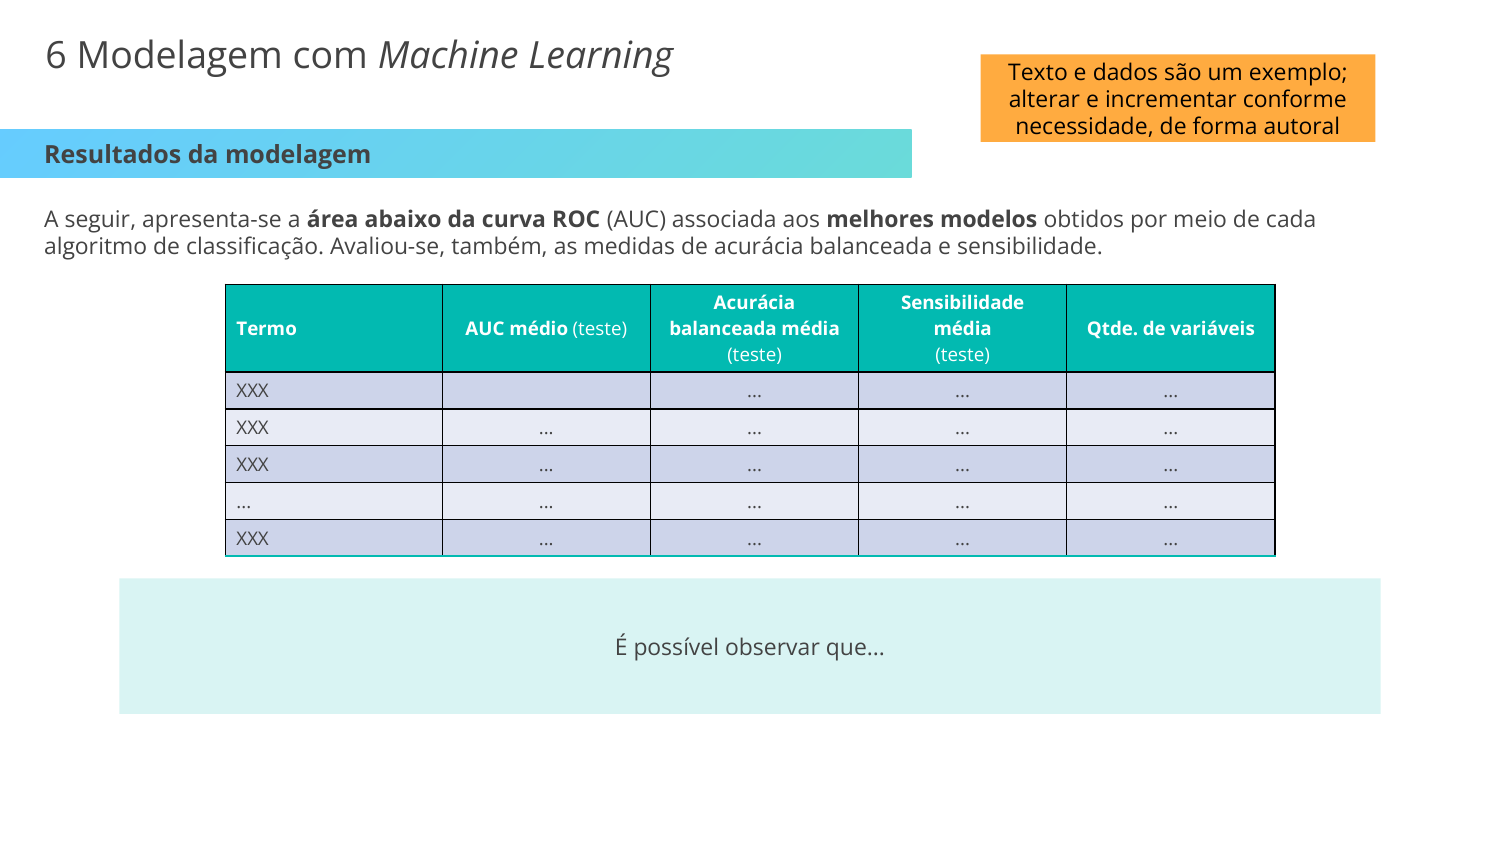

6 Modelagem com Machine Learning
Texto e dados são um exemplo; alterar e incrementar conforme necessidade, de forma autoral
Resultados da modelagem
A seguir, apresenta-se a área abaixo da curva ROC (AUC) associada aos melhores modelos obtidos por meio de cada algoritmo de classificação. Avaliou-se, também, as medidas de acurácia balanceada e sensibilidade.

| Termo | AUC médio (teste) | Acurácia balanceada média (teste) | Sensibilidade média (teste) | Qtde. de variáveis |
| --- | --- | --- | --- | --- |
| XXX |  | ... | ... | ... |
| XXX | ... | ... | ... | ... |
| XXX | ... | ... | ... | ... |
| ... | ... | ... | ... | ... |
| XXX | ... | ... | ... | ... |
É possível observar que...